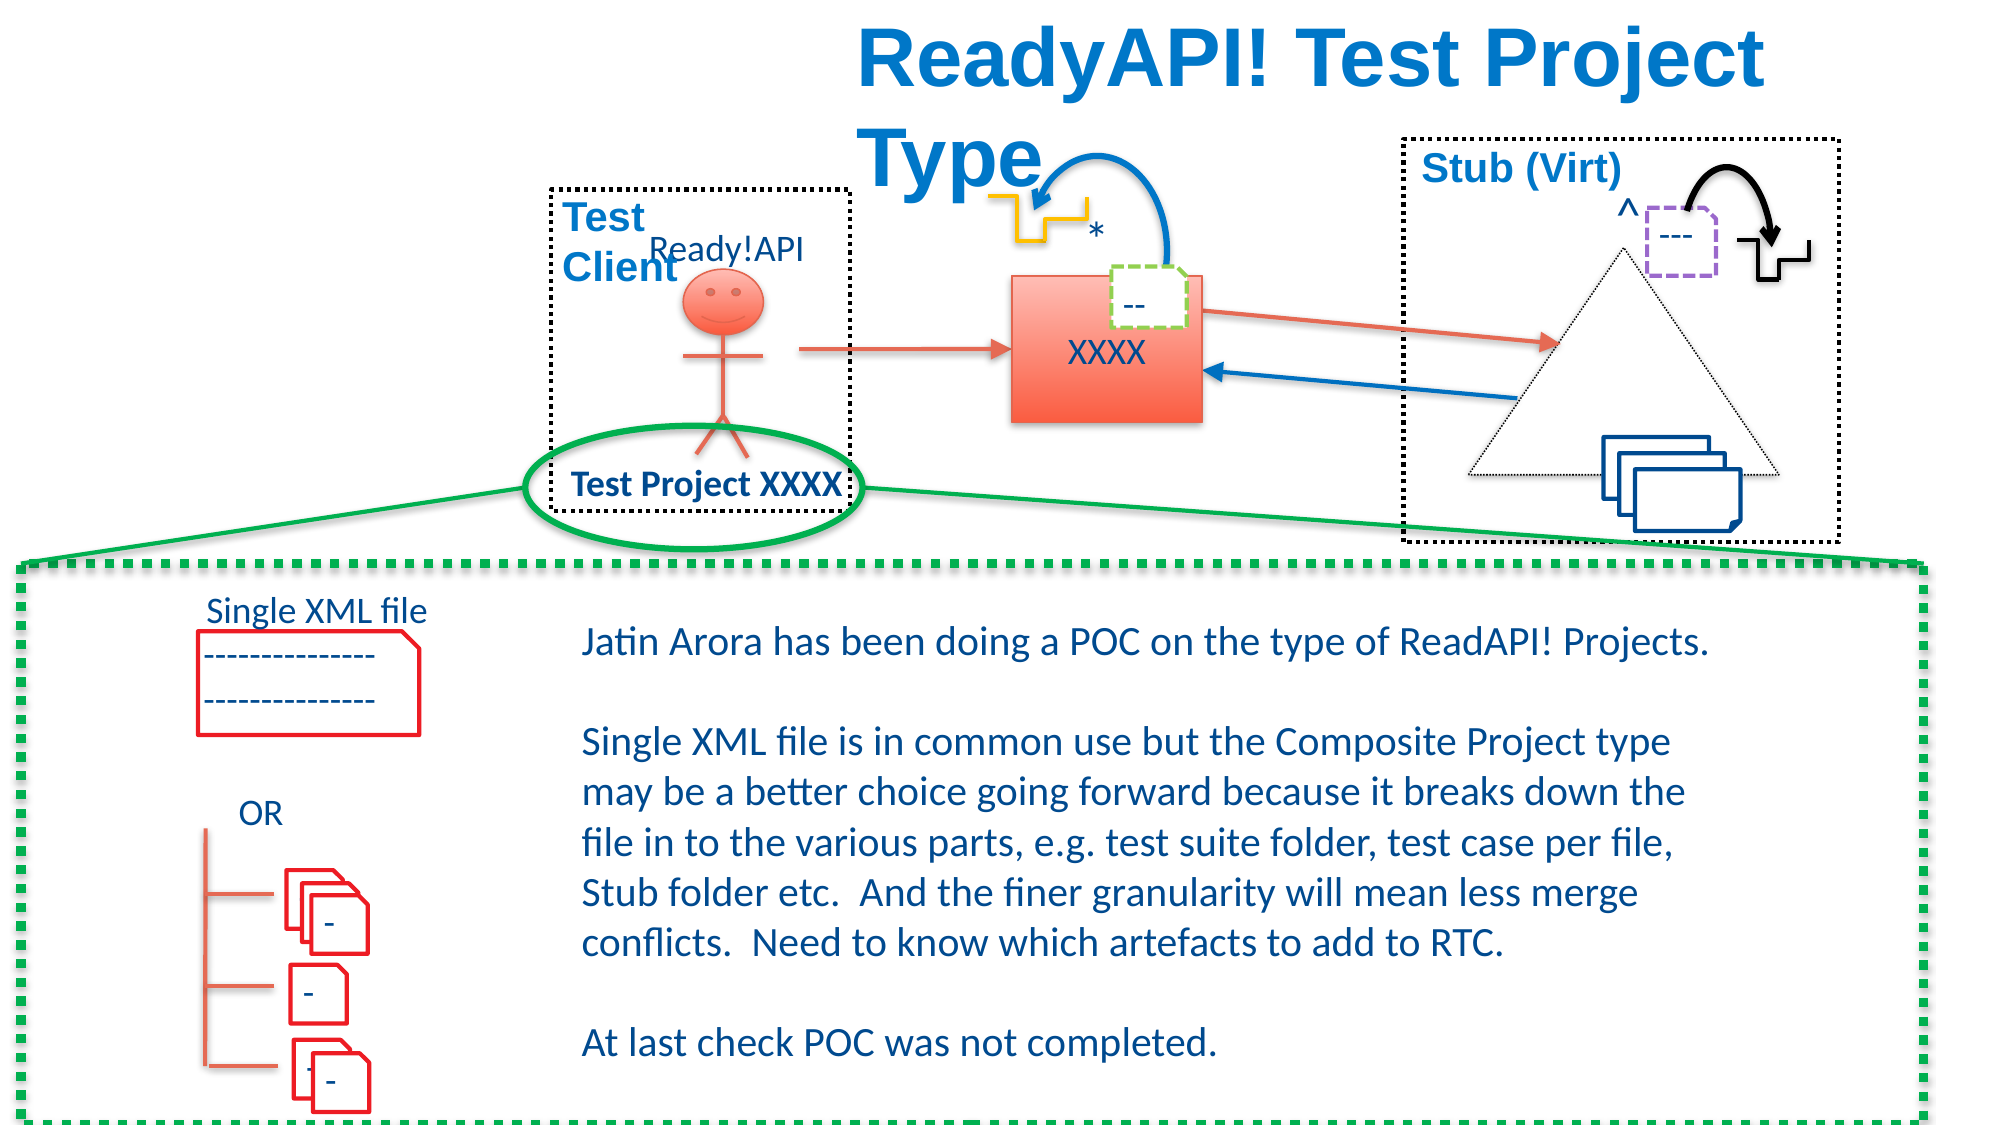

ReadyAPI! Test Project Type
Stub (Virt)

---

--
XXXX
^
Test Client

Ready!API

*

Test Project XXXX

Single XML file
---------------
---------------

Jatin Arora has been doing a POC on the type of ReadAPI! Projects.

Single XML file is in common use but the Composite Project type may be a better choice going forward because it breaks down the file in to the various parts, e.g. test suite folder, test case per file, Stub folder etc.  And the finer granularity will mean less merge conflicts.  Need to know which artefacts to add to RTC.

At last check POC was not completed.
OR
-

-

-

-

-

-